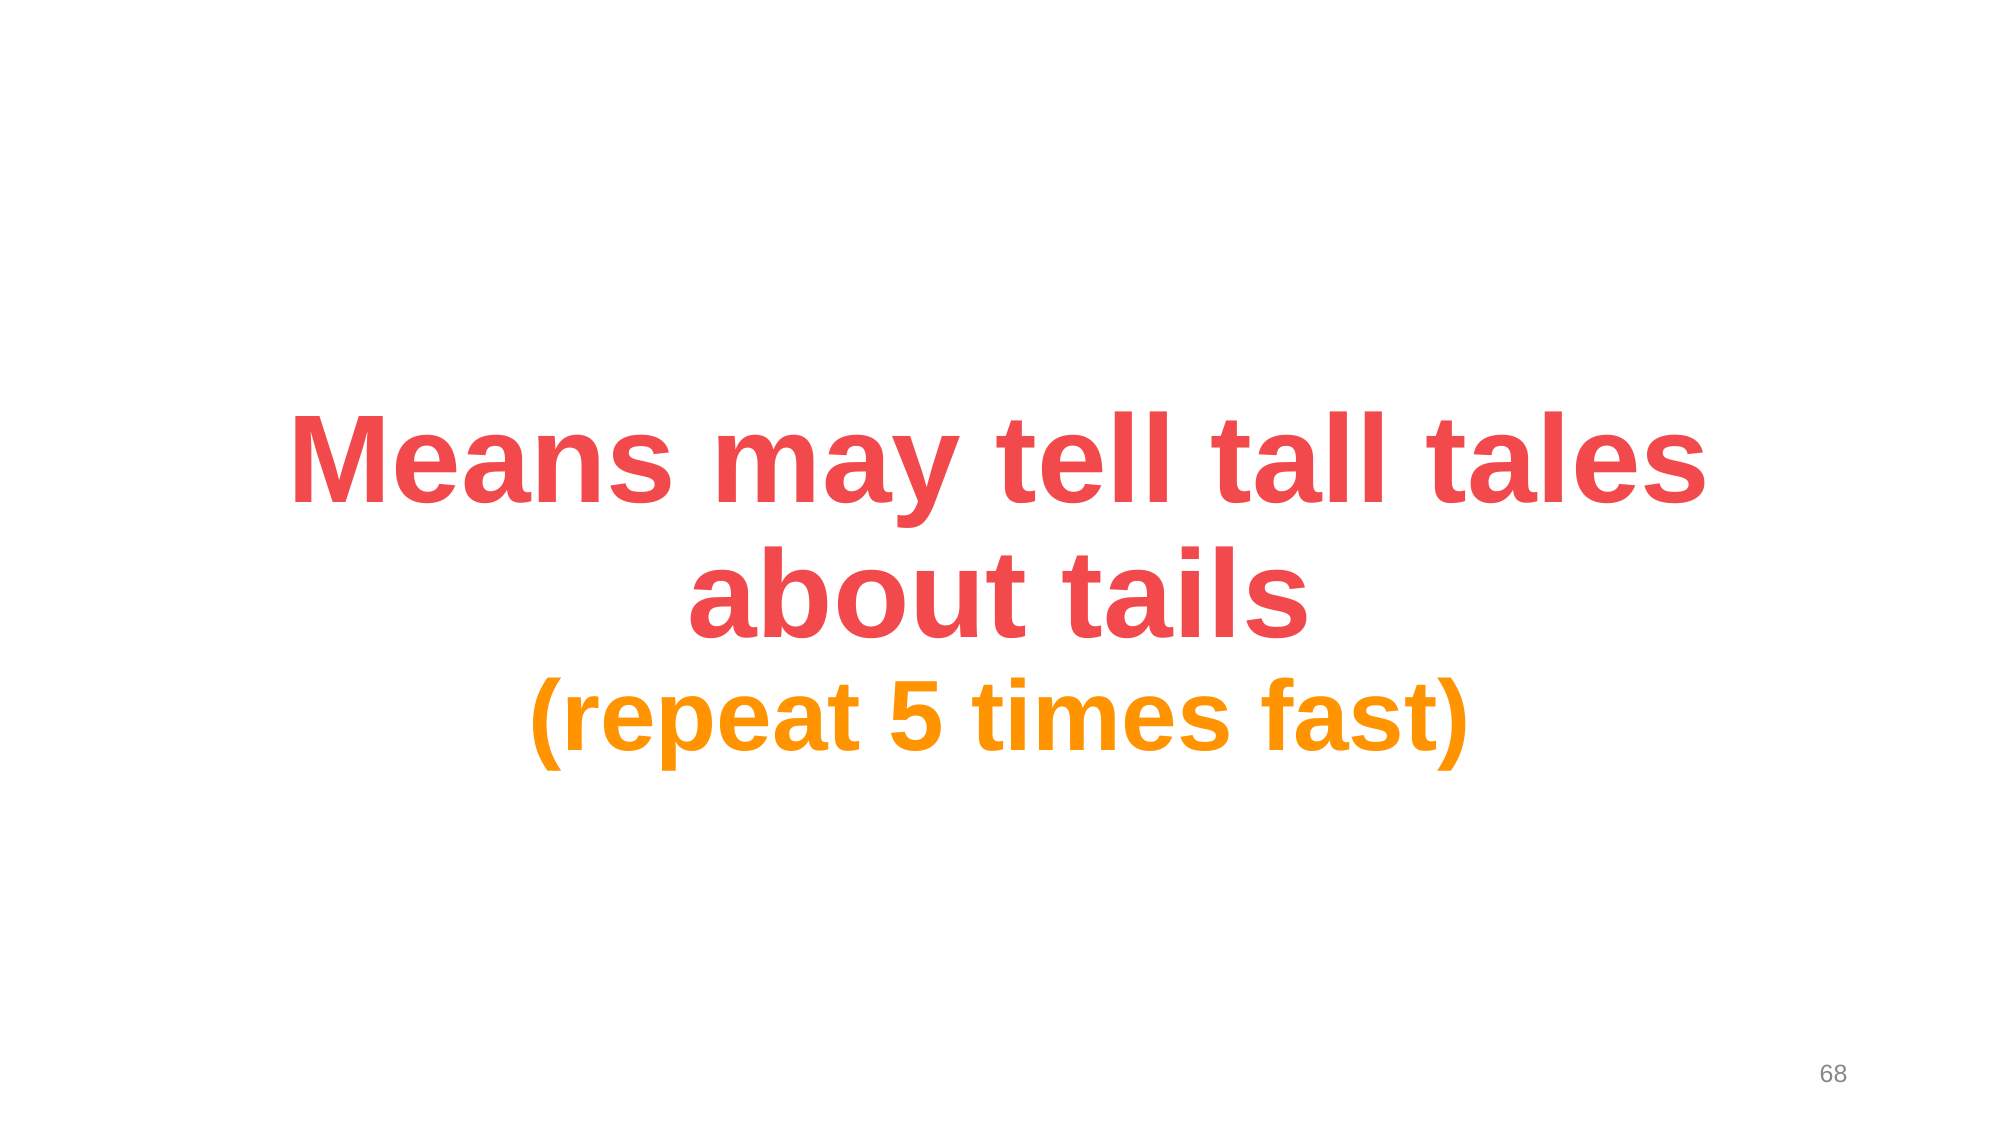

# Means may tell tall tales about tails (repeat 5 times fast)
68